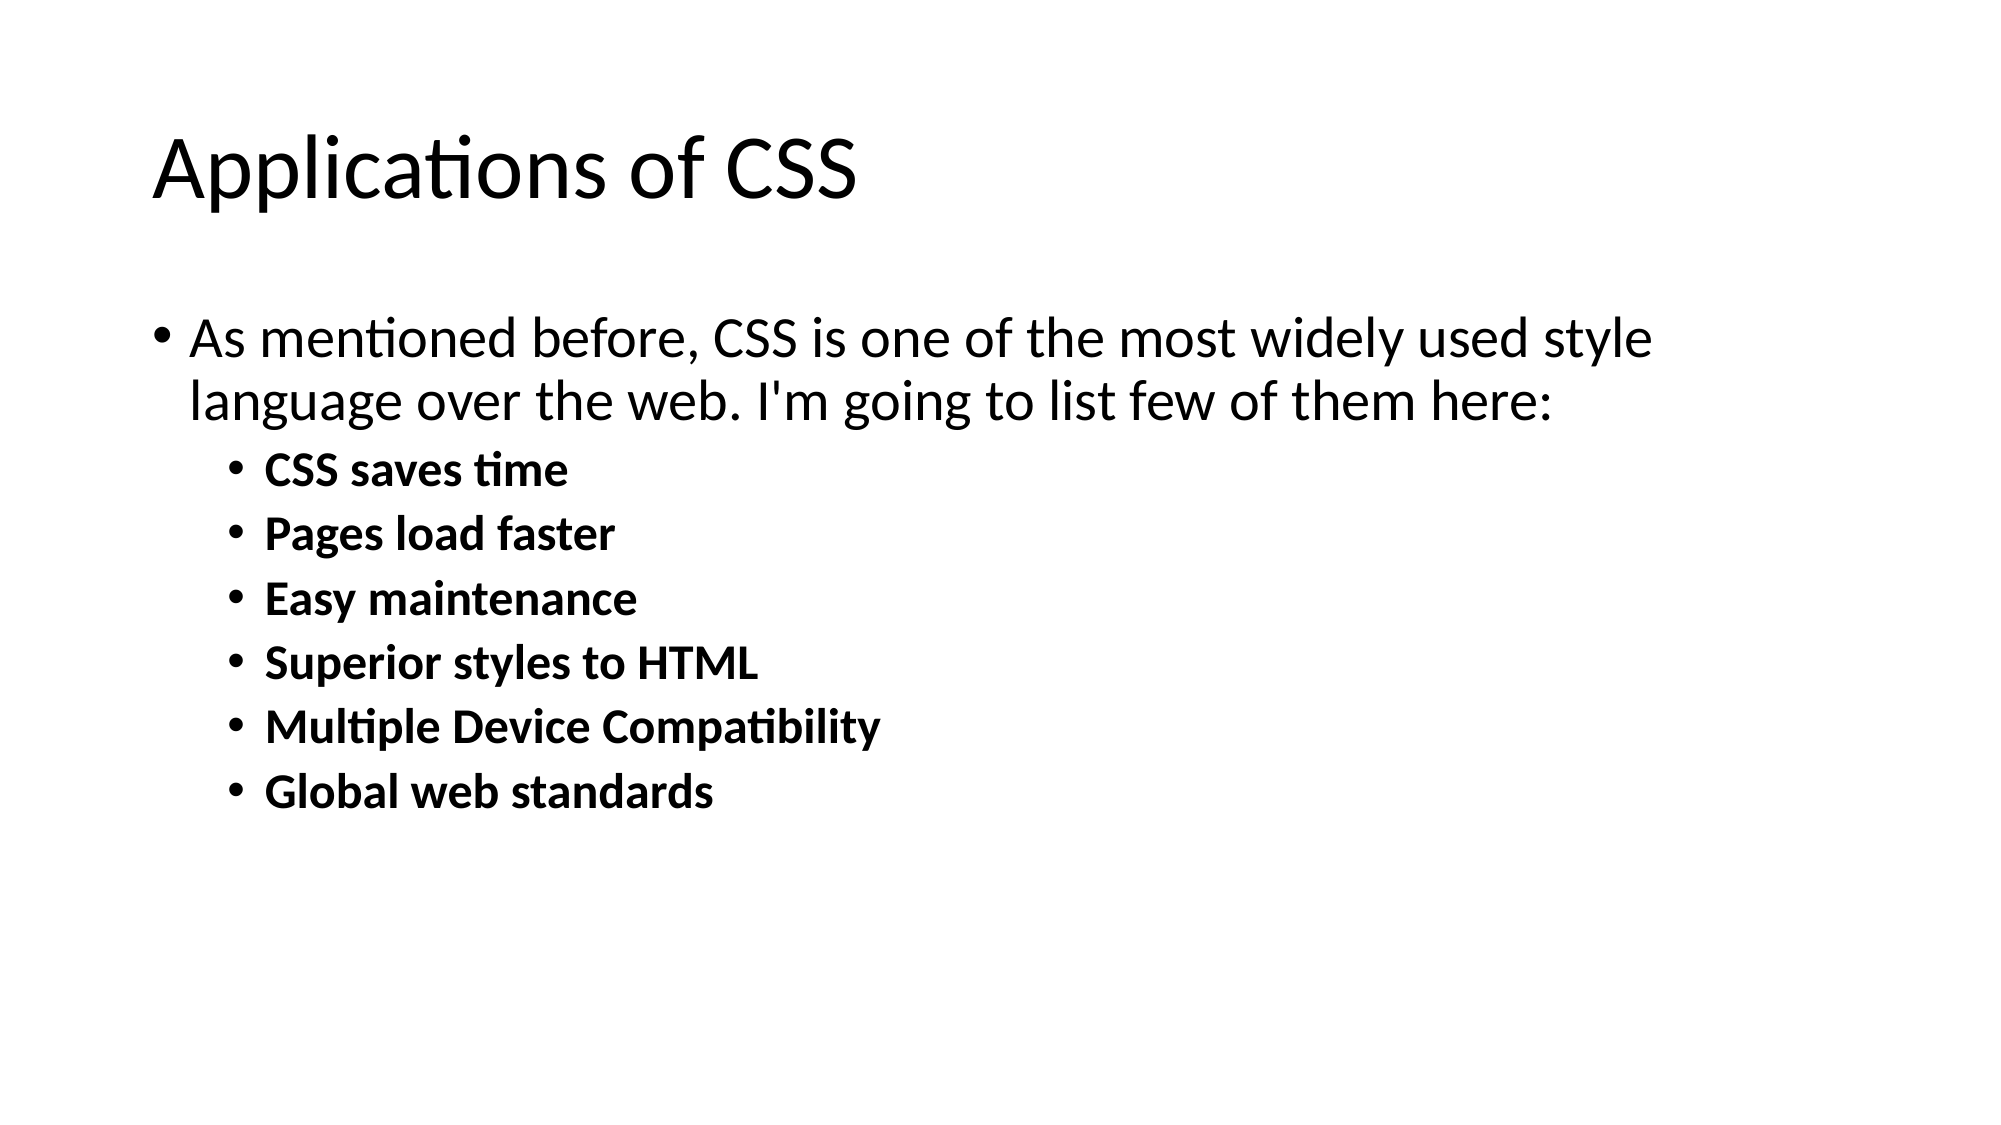

# Applications of CSS
As mentioned before, CSS is one of the most widely used style language over the web. I'm going to list few of them here:
CSS saves time
Pages load faster
Easy maintenance
Superior styles to HTML
Multiple Device Compatibility
Global web standards